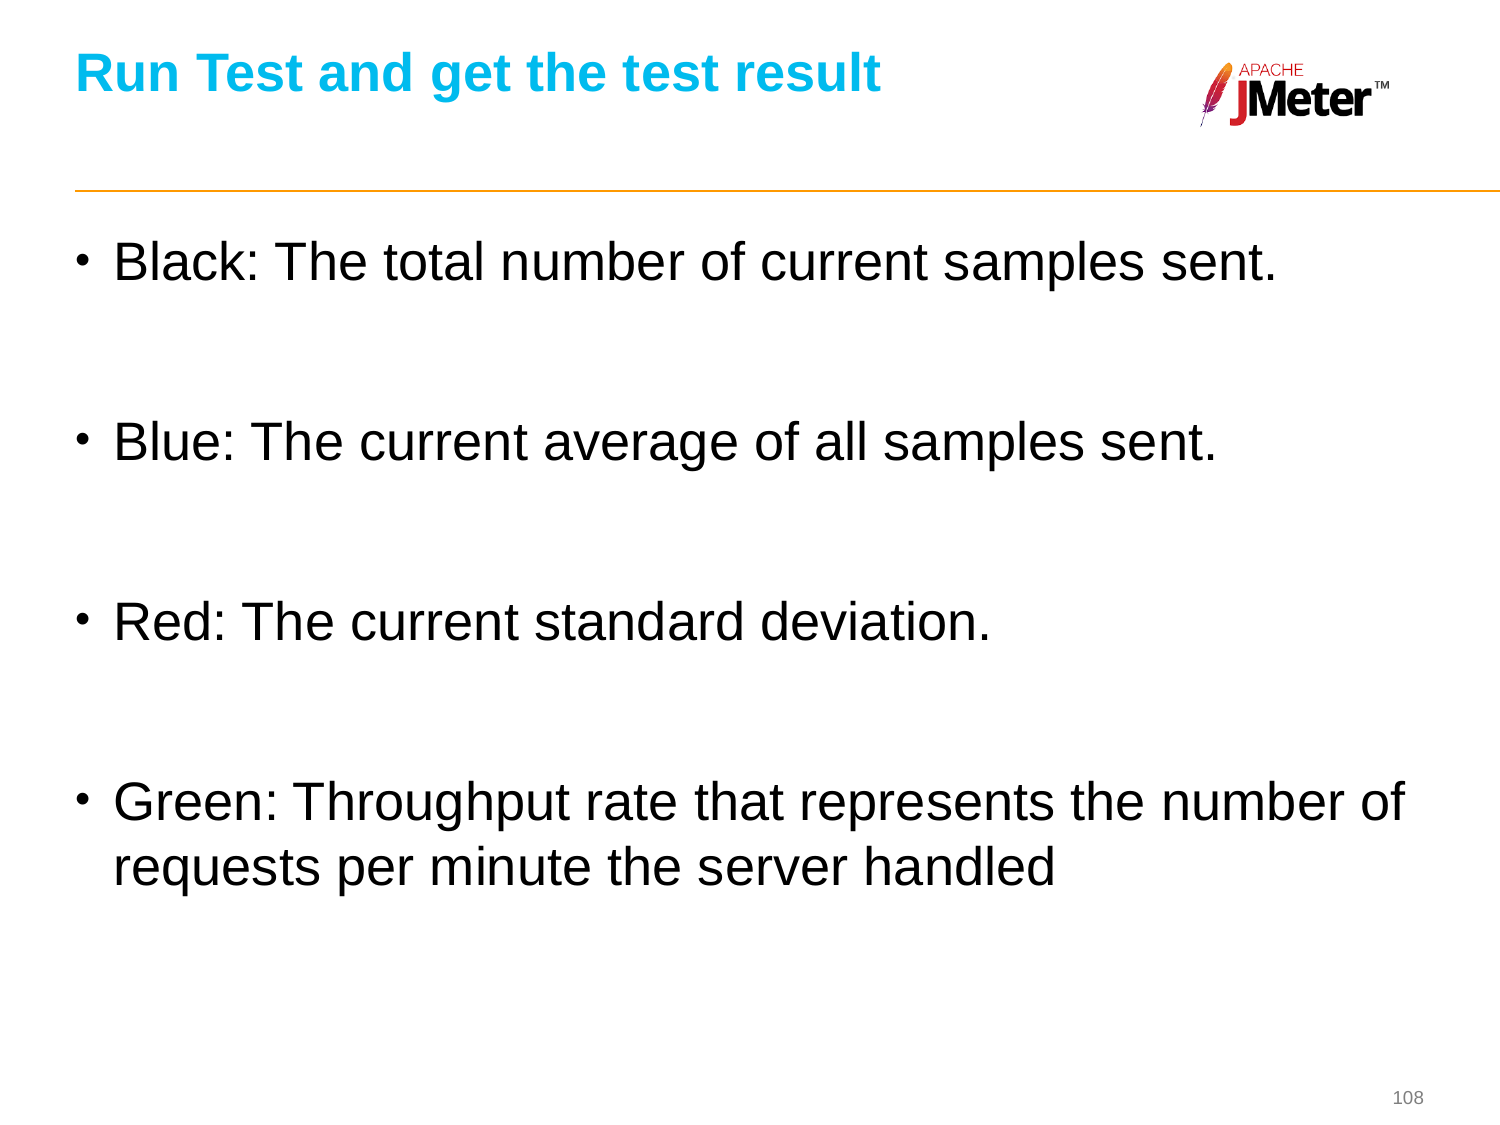

# Run Test and get the test result
Black: The total number of current samples sent.

Blue: The current average of all samples sent.

Red: The current standard deviation.

Green: Throughput rate that represents the number of requests per minute the server handled